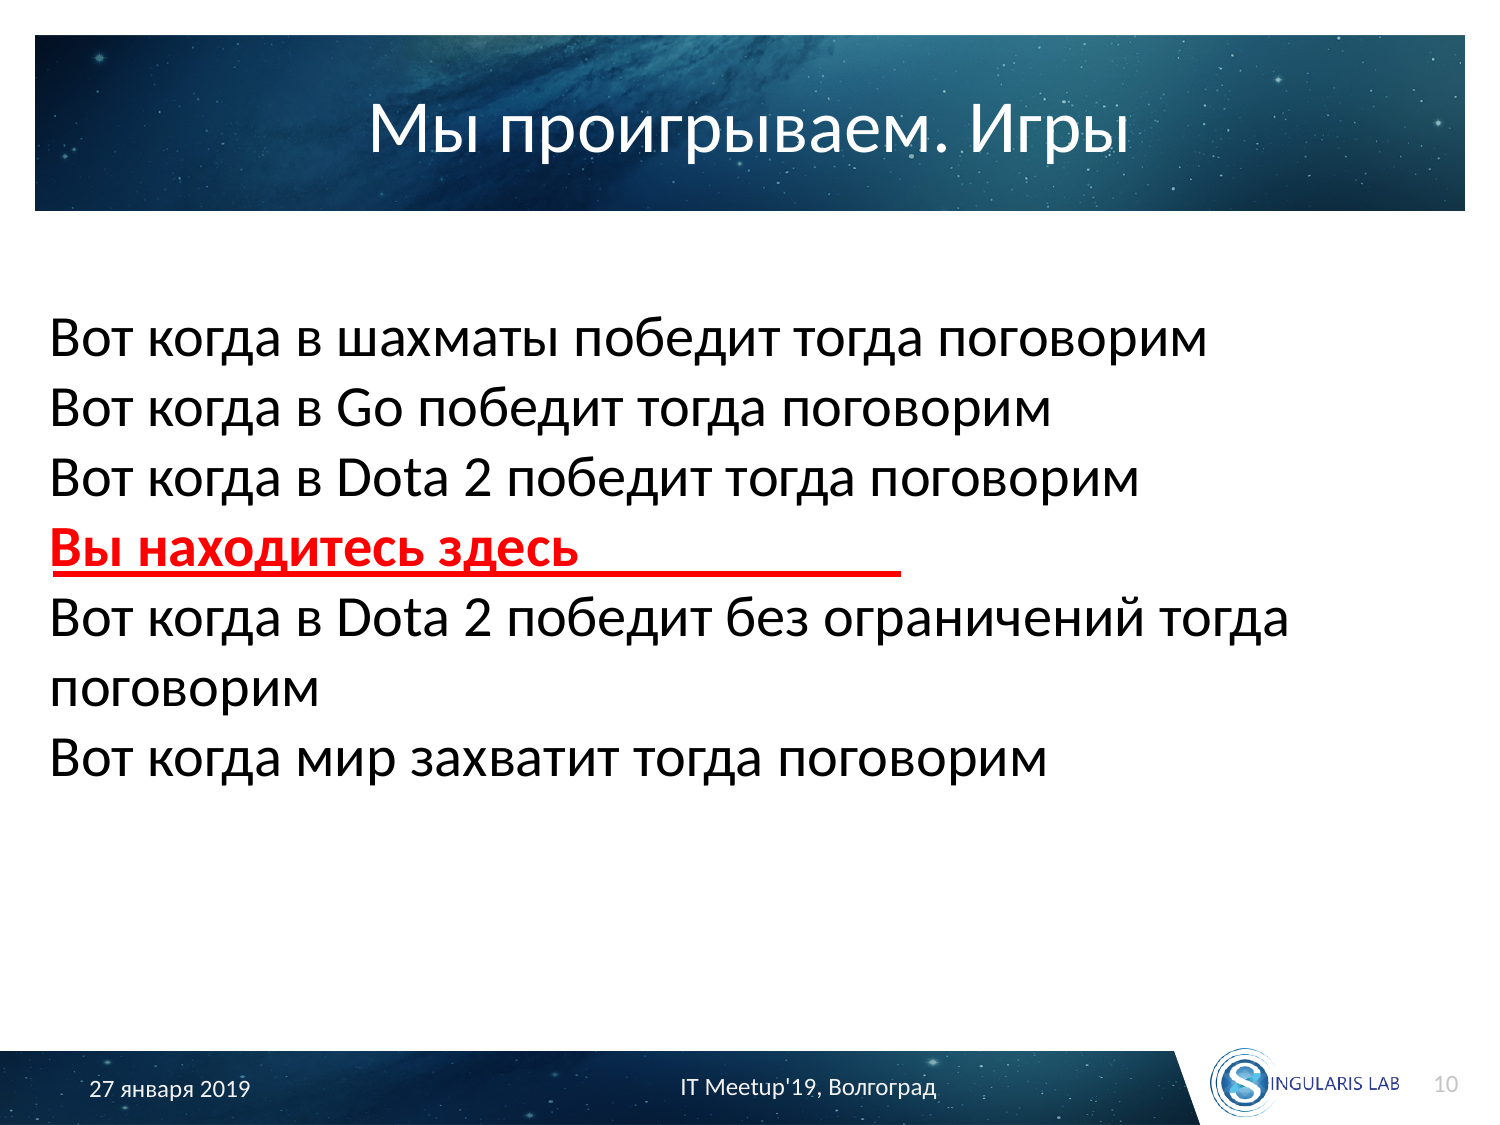

# Мы проигрываем. Игры
Вот когда в шахматы победит тогда поговорим
Вот когда в Go победит тогда поговорим
Вот когда в Dota 2 победит тогда поговорим
Вы находитесь здесь
Вот когда в Dota 2 победит без ограничений тогда поговорим
Вот когда мир захватит тогда поговорим
10
IT Meetup'19, Волгоград
27 января 2019